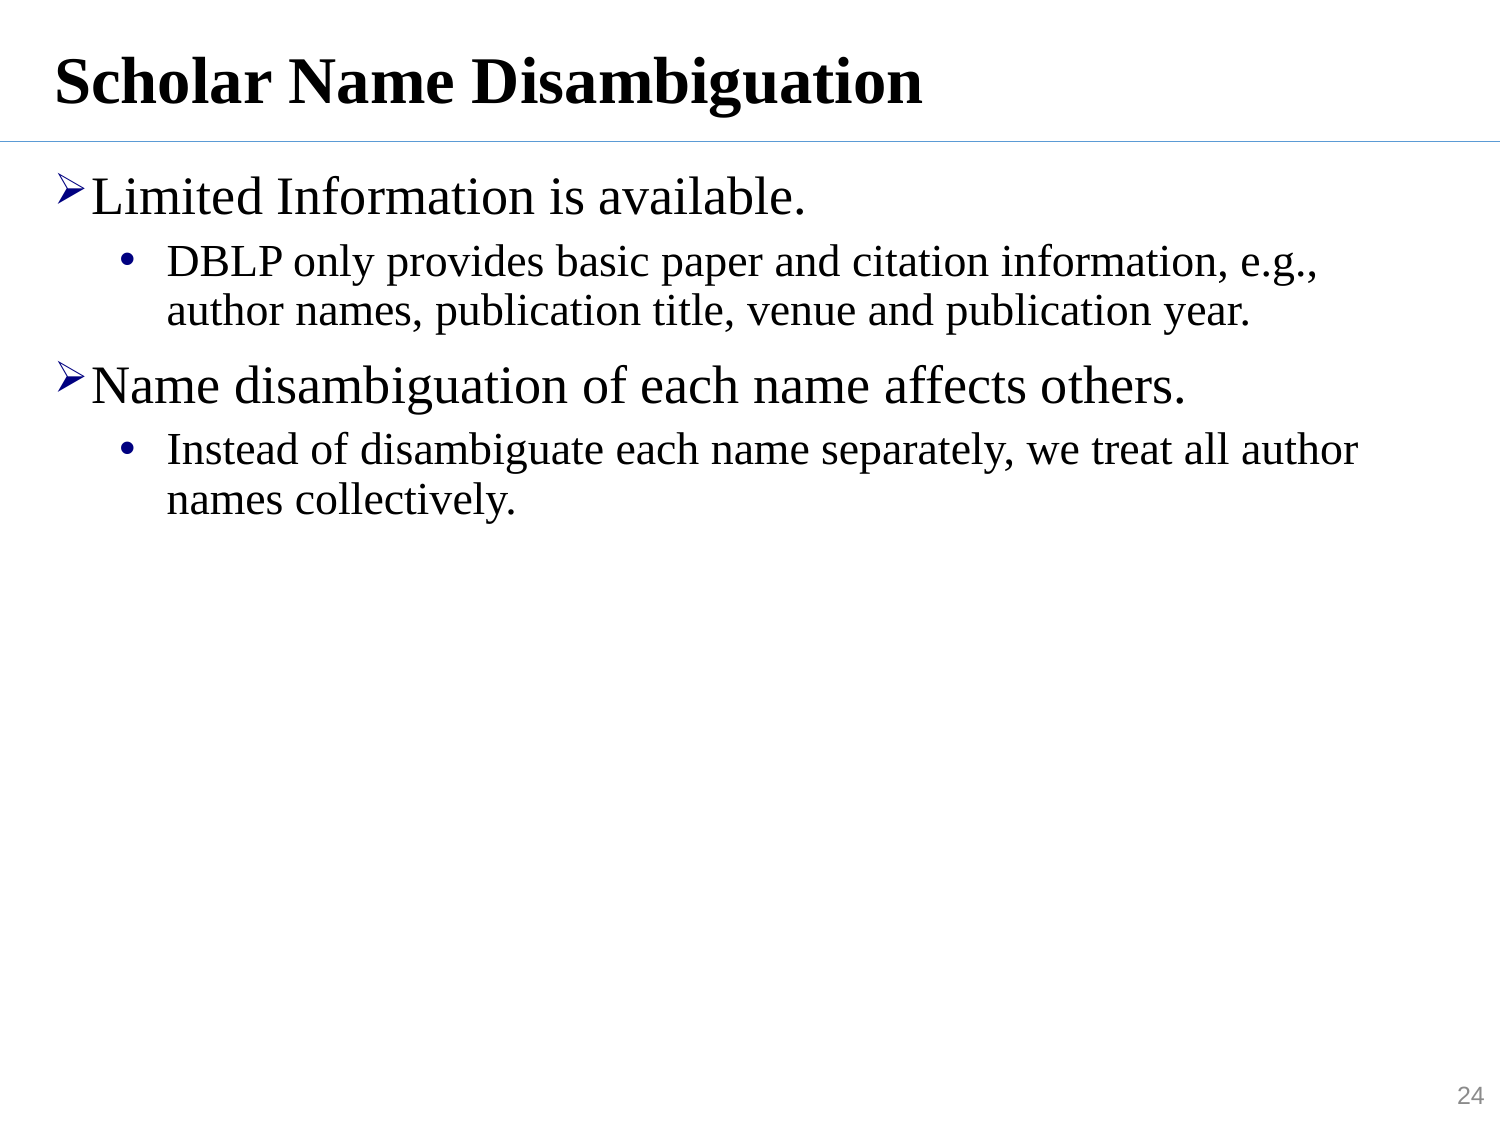

# Scholar Name Disambiguation
Limited Information is available.
DBLP only provides basic paper and citation information, e.g., author names, publication title, venue and publication year.
Name disambiguation of each name affects others.
Instead of disambiguate each name separately, we treat all author names collectively.

24